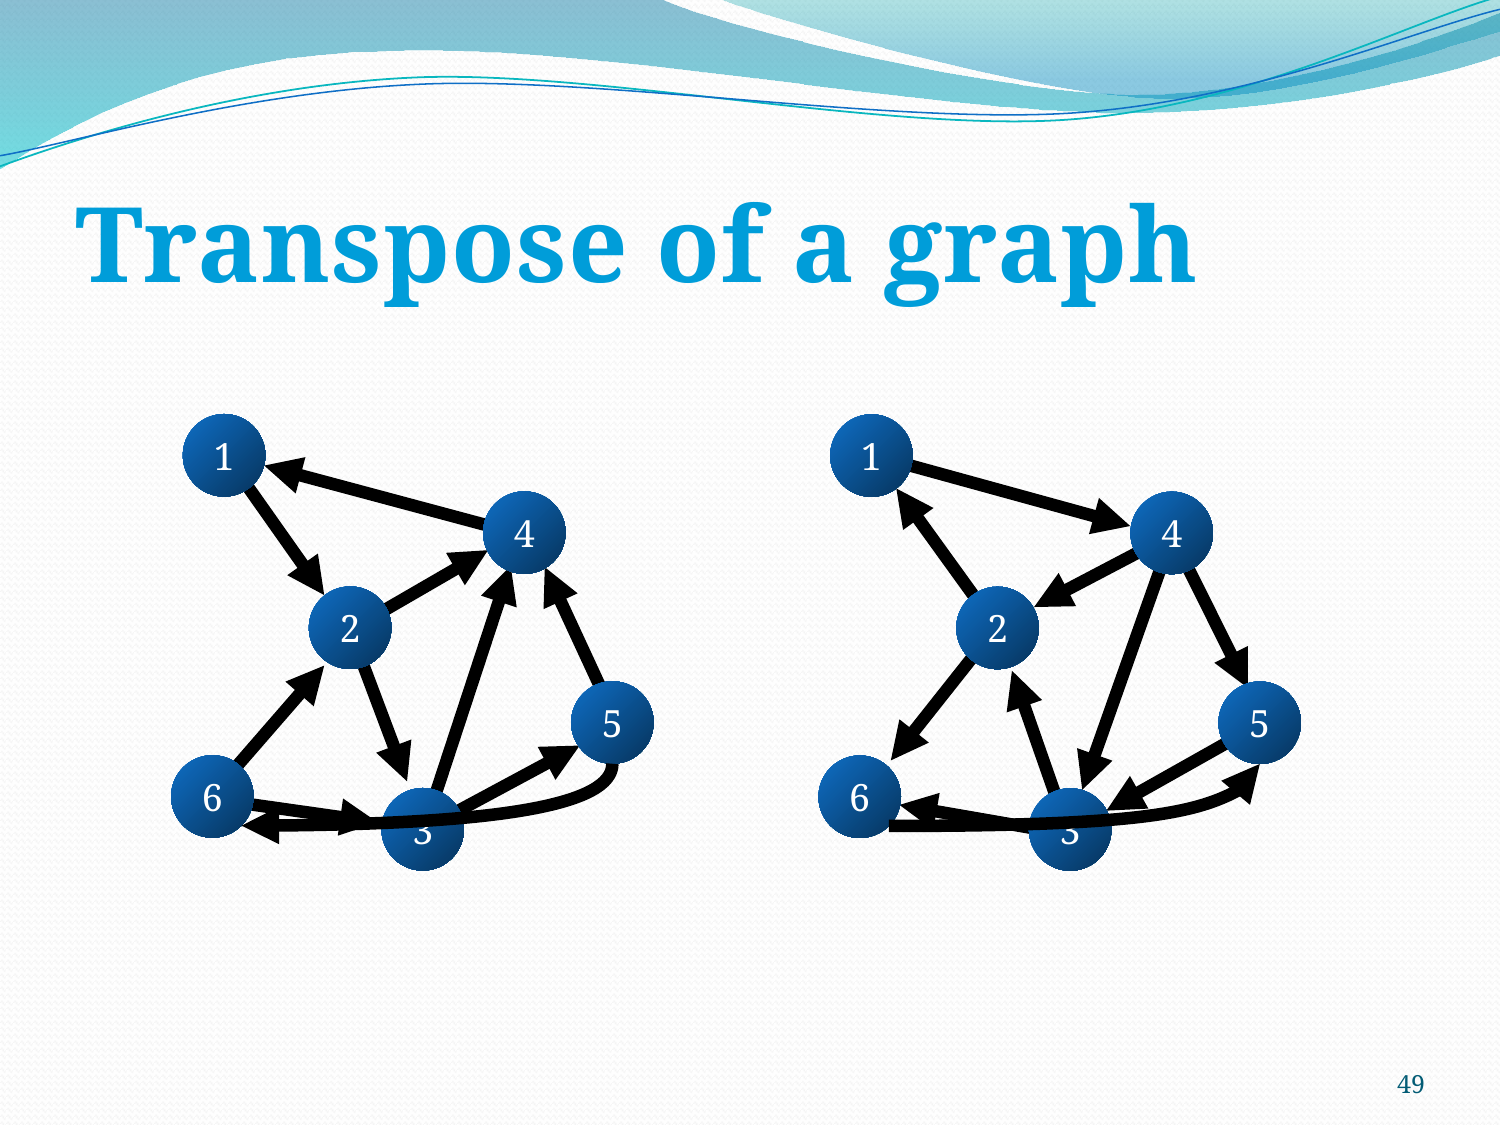

# Transpose of a graph
1

4

2

5

6
3

1

4

2

5

6
3

49